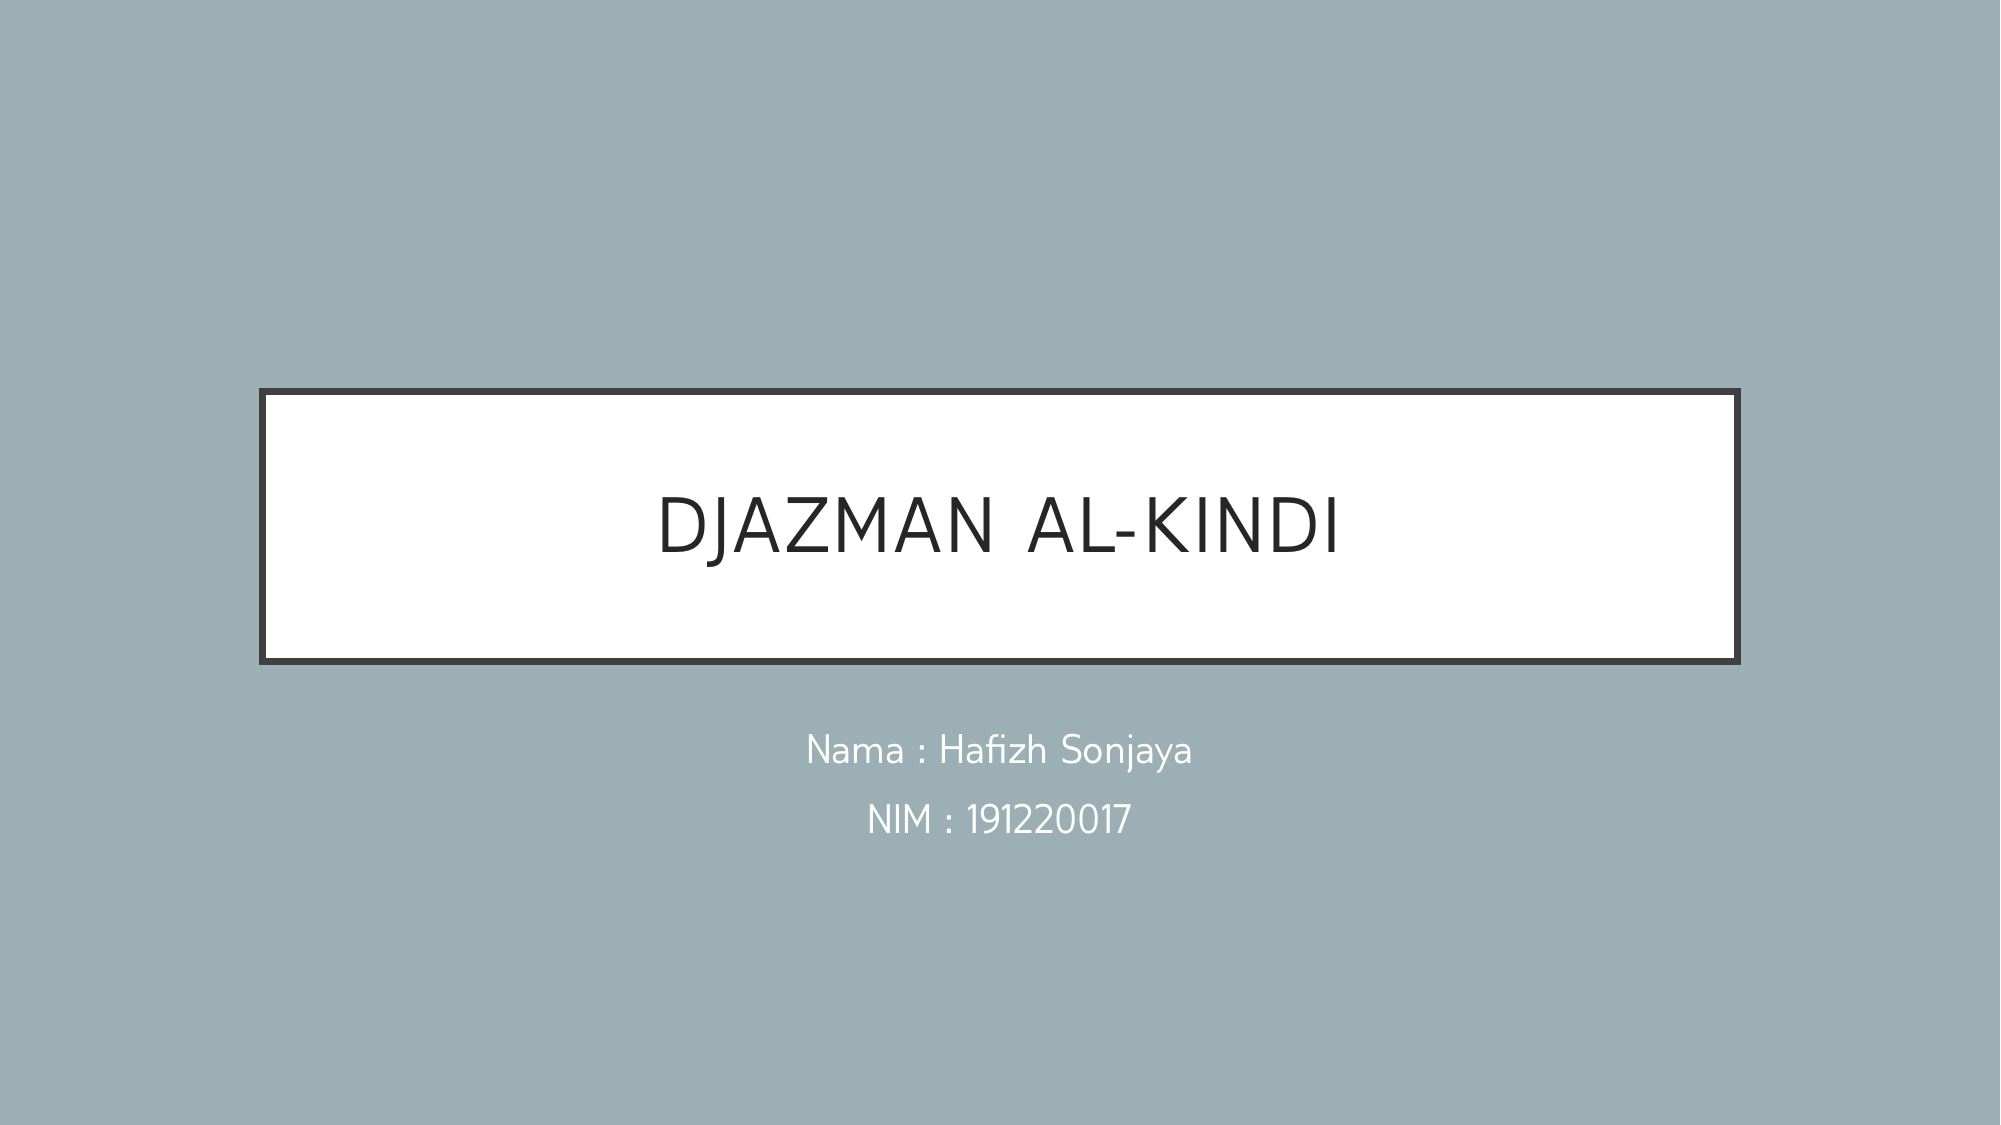

# Djazman al-kindi
Nama : Hafizh Sonjaya
NIM : 191220017